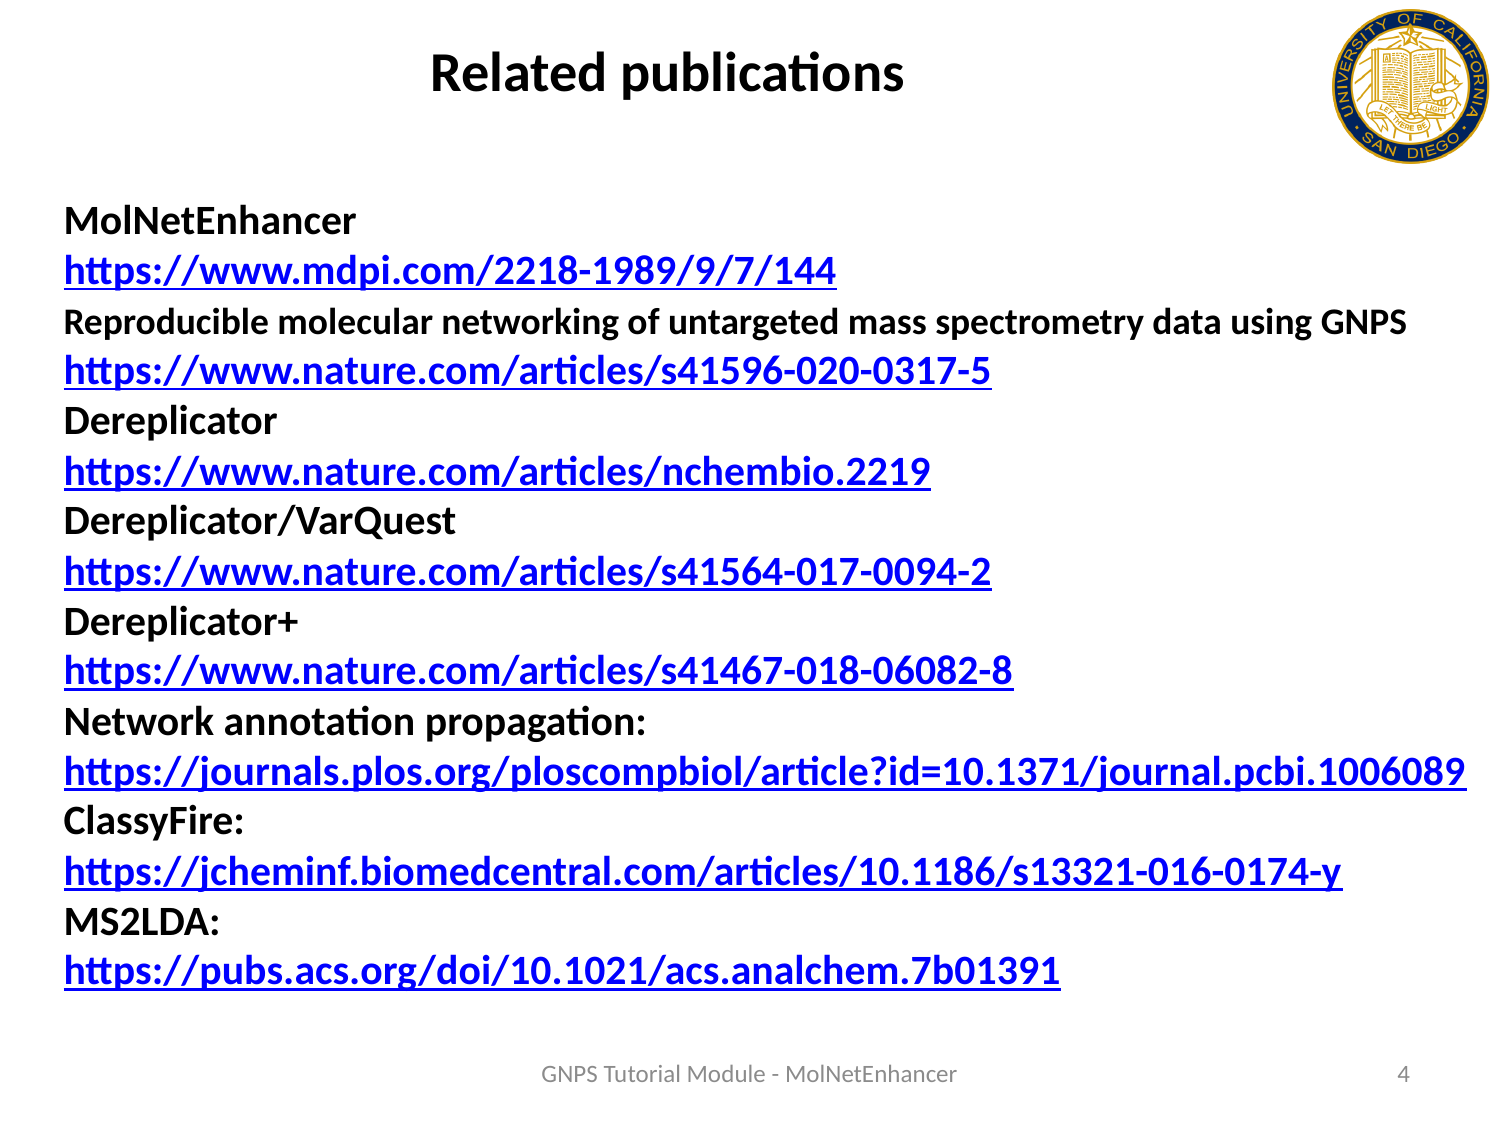

Related publications
MolNetEnhancer
https://www.mdpi.com/2218-1989/9/7/144
Reproducible molecular networking of untargeted mass spectrometry data using GNPS
https://www.nature.com/articles/s41596-020-0317-5
Dereplicator
https://www.nature.com/articles/nchembio.2219
Dereplicator/VarQuest
https://www.nature.com/articles/s41564-017-0094-2
Dereplicator+
https://www.nature.com/articles/s41467-018-06082-8
Network annotation propagation:
https://journals.plos.org/ploscompbiol/article?id=10.1371/journal.pcbi.1006089
ClassyFire:
https://jcheminf.biomedcentral.com/articles/10.1186/s13321-016-0174-y
MS2LDA:
https://pubs.acs.org/doi/10.1021/acs.analchem.7b01391
GNPS Tutorial Module - MolNetEnhancer
4